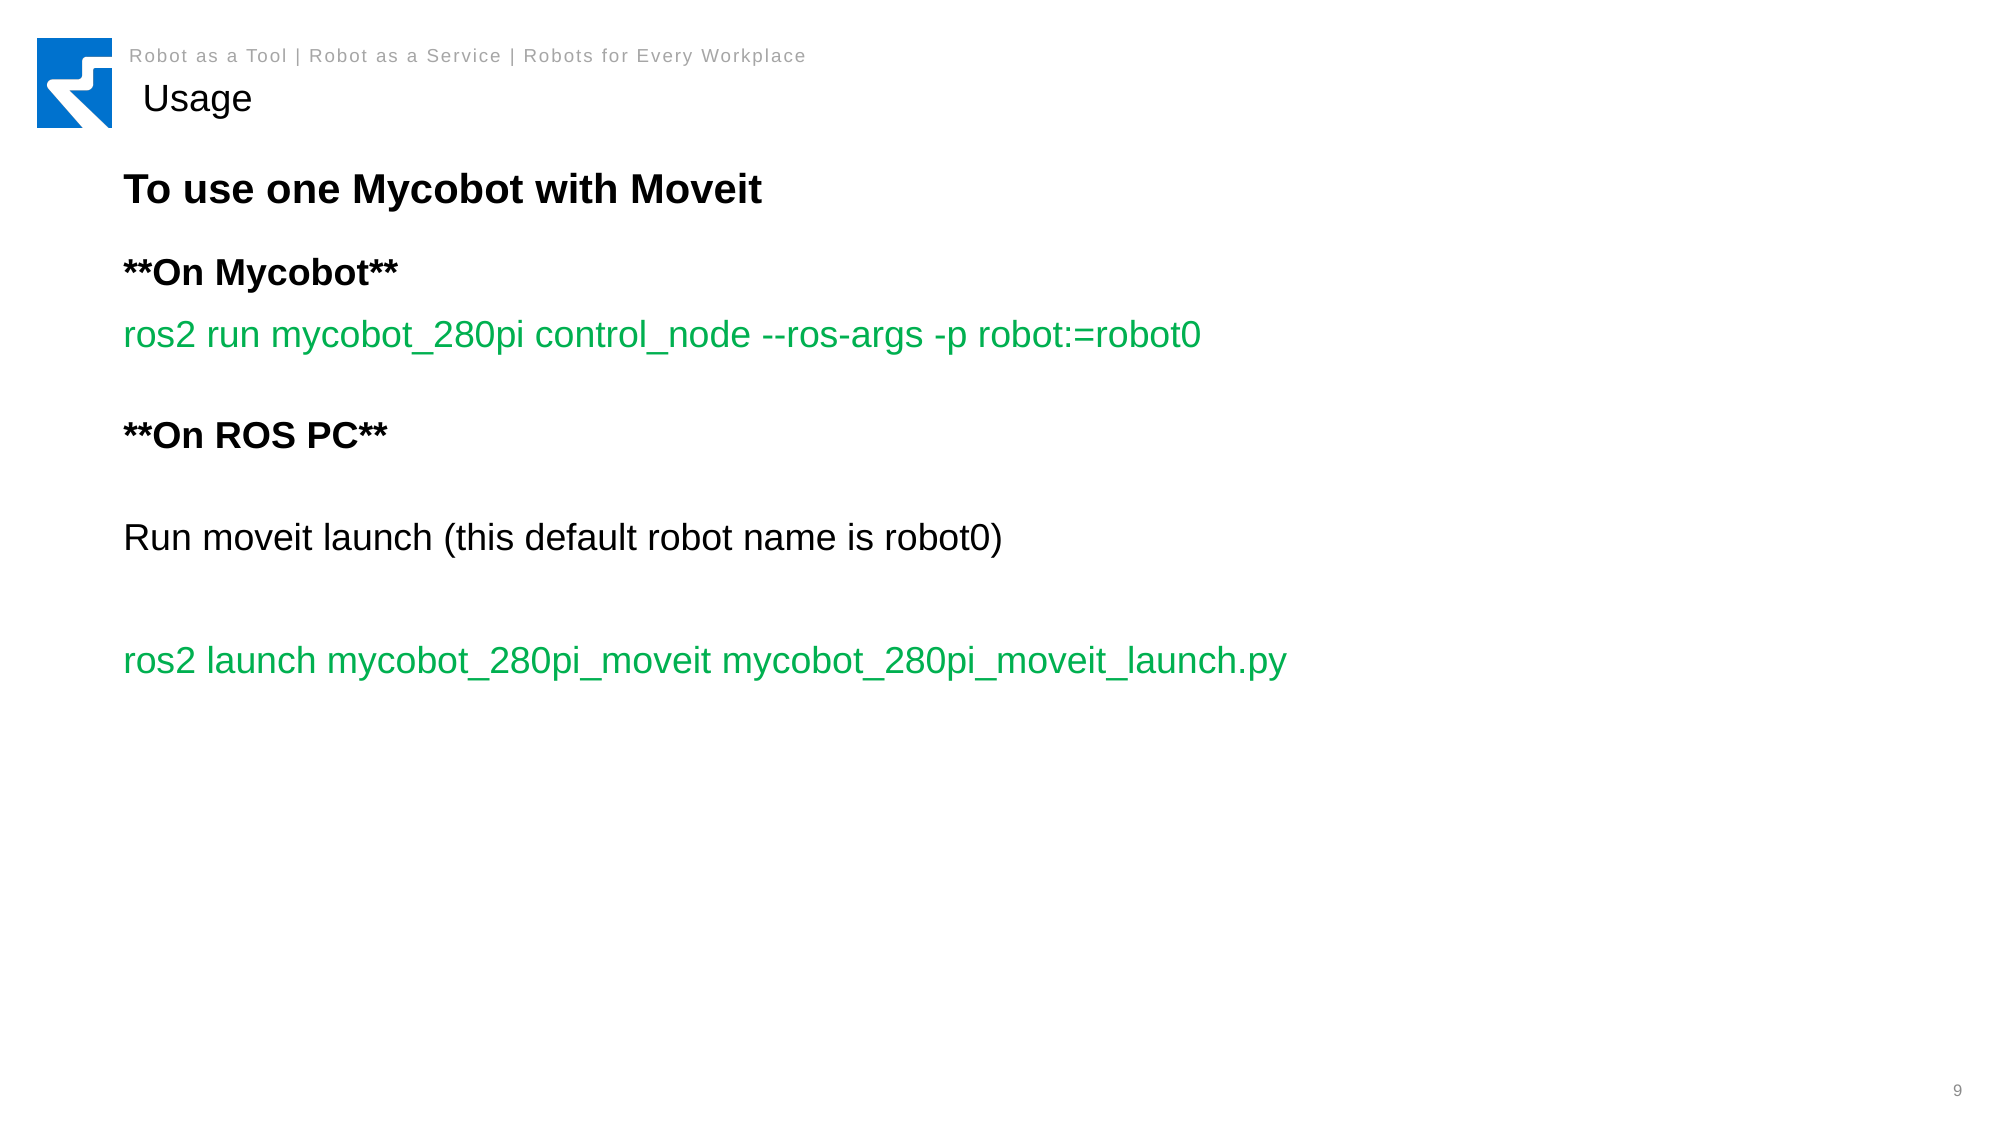

# Usage
To use one Mycobot with Moveit
**On Mycobot**
ros2 run mycobot_280pi control_node --ros-args -p robot:=robot0
**On ROS PC**
Run moveit launch (this default robot name is robot0)

ros2 launch mycobot_280pi_moveit mycobot_280pi_moveit_launch.py